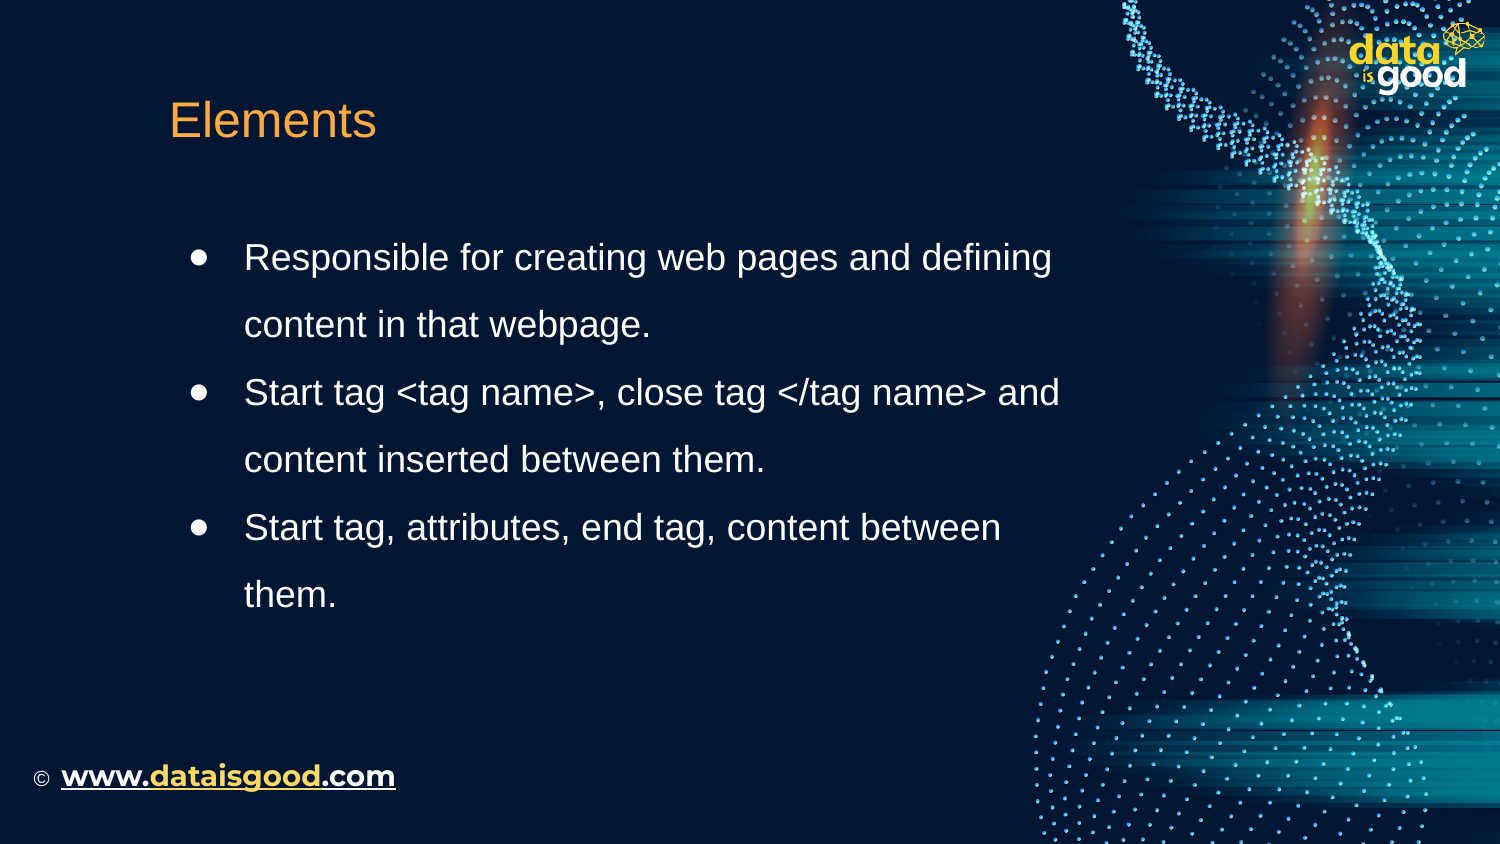

# Elements
Responsible for creating web pages and defining content in that webpage.
Start tag <tag name>, close tag </tag name> and content inserted between them.
Start tag, attributes, end tag, content between them.